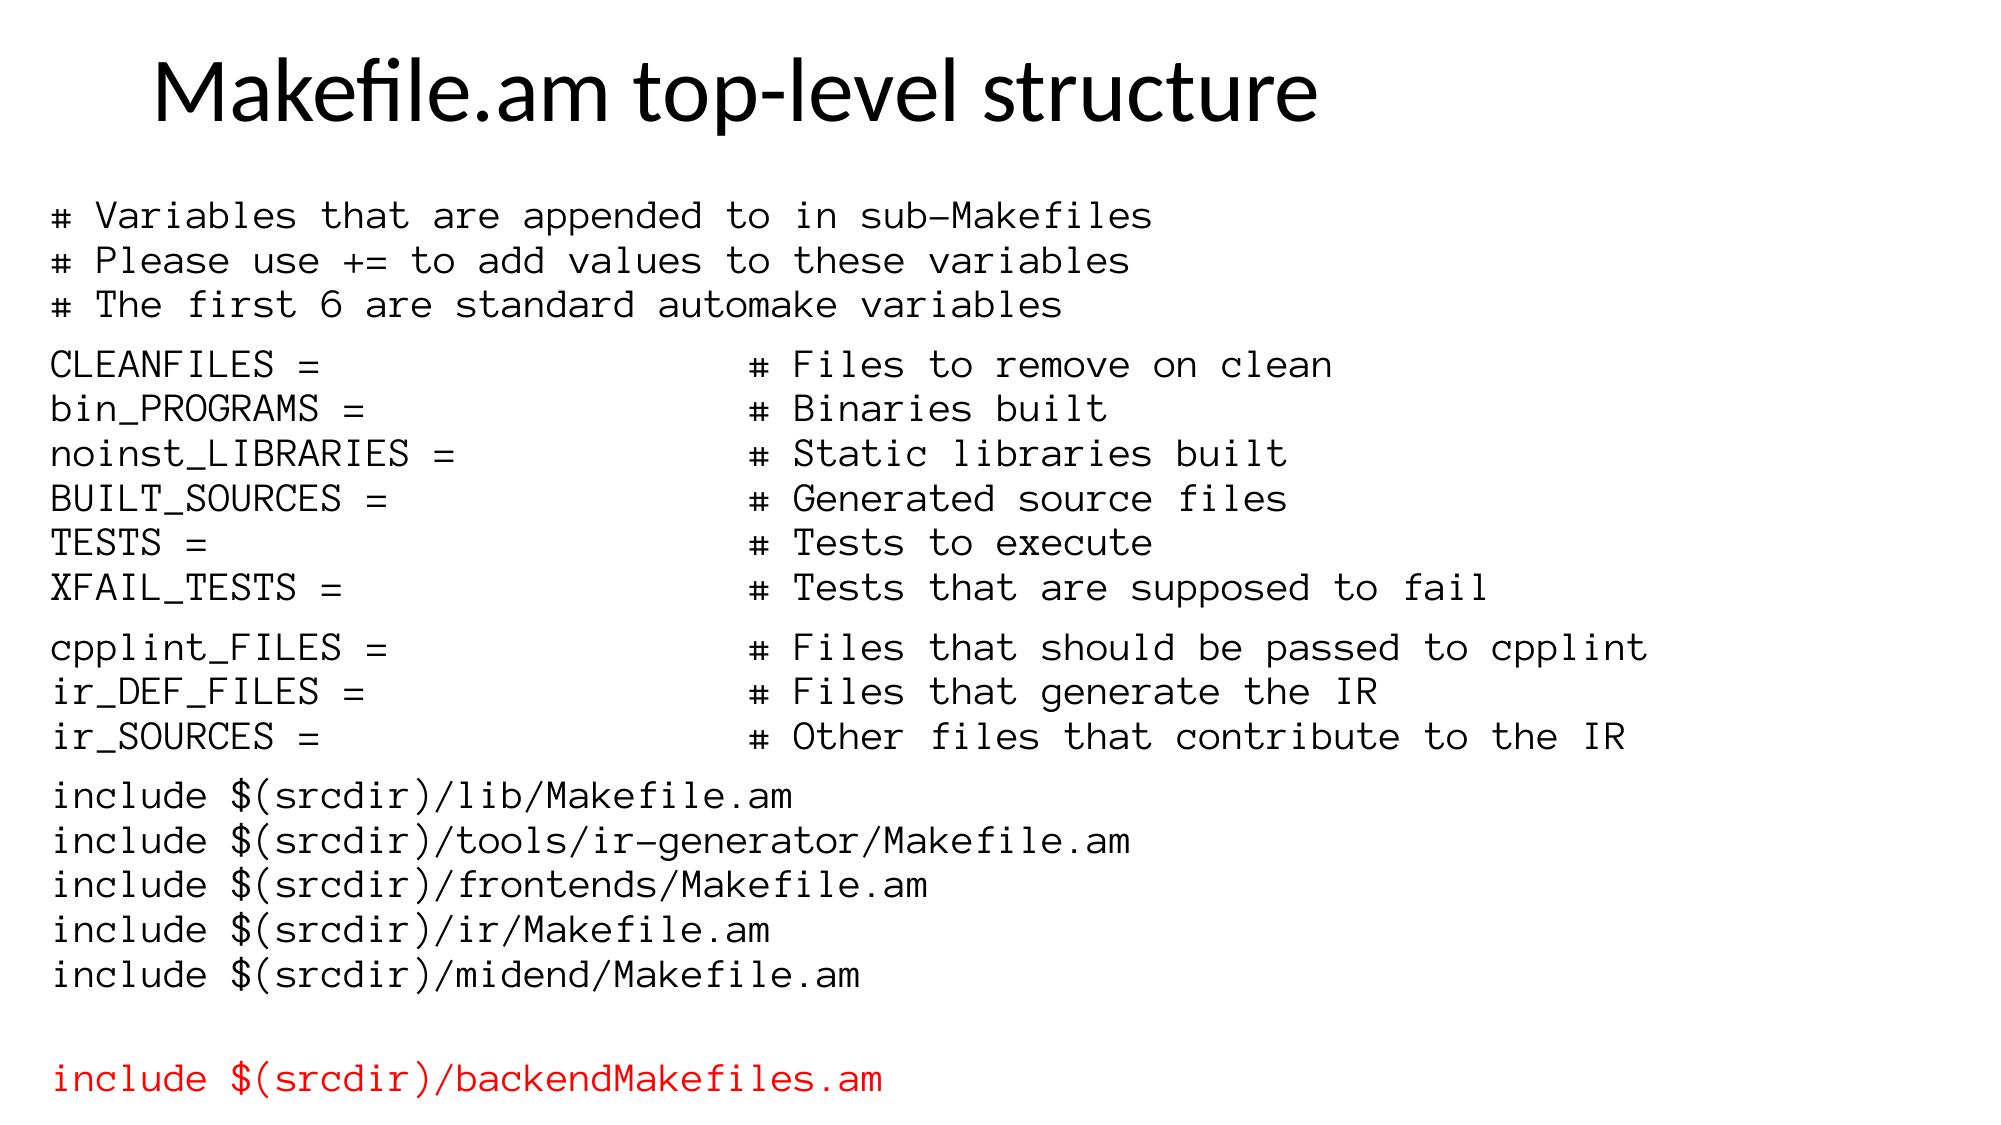

# Makefile.am top-level structure
# Variables that are appended to in sub-Makefiles # Please use += to add values to these variables # The first 6 are standard automake variables
CLEANFILES =                   # Files to remove on clean
bin_PROGRAMS =                 # Binaries built
noinst_LIBRARIES =             # Static libraries built
BUILT_SOURCES =                # Generated source files
TESTS =                        # Tests to execute
XFAIL_TESTS =                  # Tests that are supposed to fail
cpplint_FILES =                # Files that should be passed to cpplint
ir_DEF_FILES =                 # Files that generate the IR
ir_SOURCES =                   # Other files that contribute to the IR
include $(srcdir)/lib/Makefile.am
include $(srcdir)/tools/ir-generator/Makefile.am
include $(srcdir)/frontends/Makefile.am
include $(srcdir)/ir/Makefile.am
include $(srcdir)/midend/Makefile.am
include $(srcdir)/backendMakefiles.am